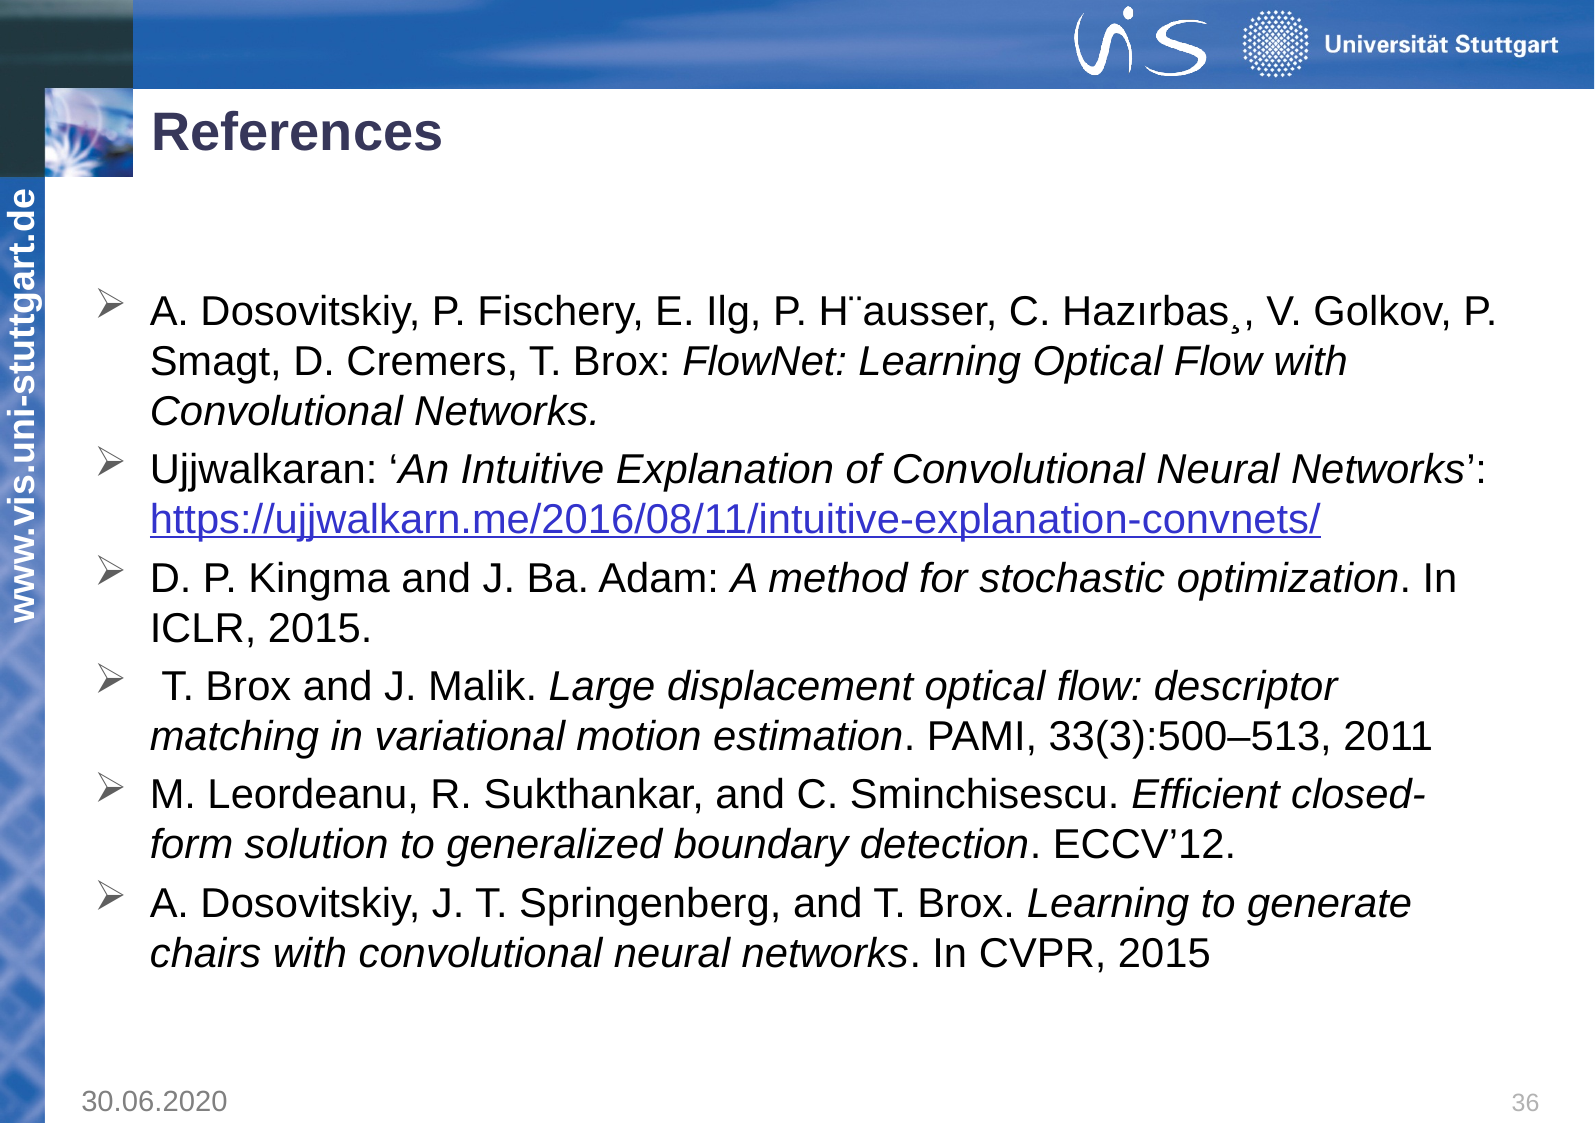

# References
A. Dosovitskiy, P. Fischery, E. Ilg, P. H¨ausser, C. Hazırbas¸, V. Golkov, P. Smagt, D. Cremers, T. Brox: FlowNet: Learning Optical Flow with Convolutional Networks.
Ujjwalkaran: ‘An Intuitive Explanation of Convolutional Neural Networks’: https://ujjwalkarn.me/2016/08/11/intuitive-explanation-convnets/
D. P. Kingma and J. Ba. Adam: A method for stochastic optimization. In ICLR, 2015.
 T. Brox and J. Malik. Large displacement optical flow: descriptor matching in variational motion estimation. PAMI, 33(3):500–513, 2011
M. Leordeanu, R. Sukthankar, and C. Sminchisescu. Efficient closed-form solution to generalized boundary detection. ECCV’12.
A. Dosovitskiy, J. T. Springenberg, and T. Brox. Learning to generate chairs with convolutional neural networks. In CVPR, 2015
36
30.06.2020